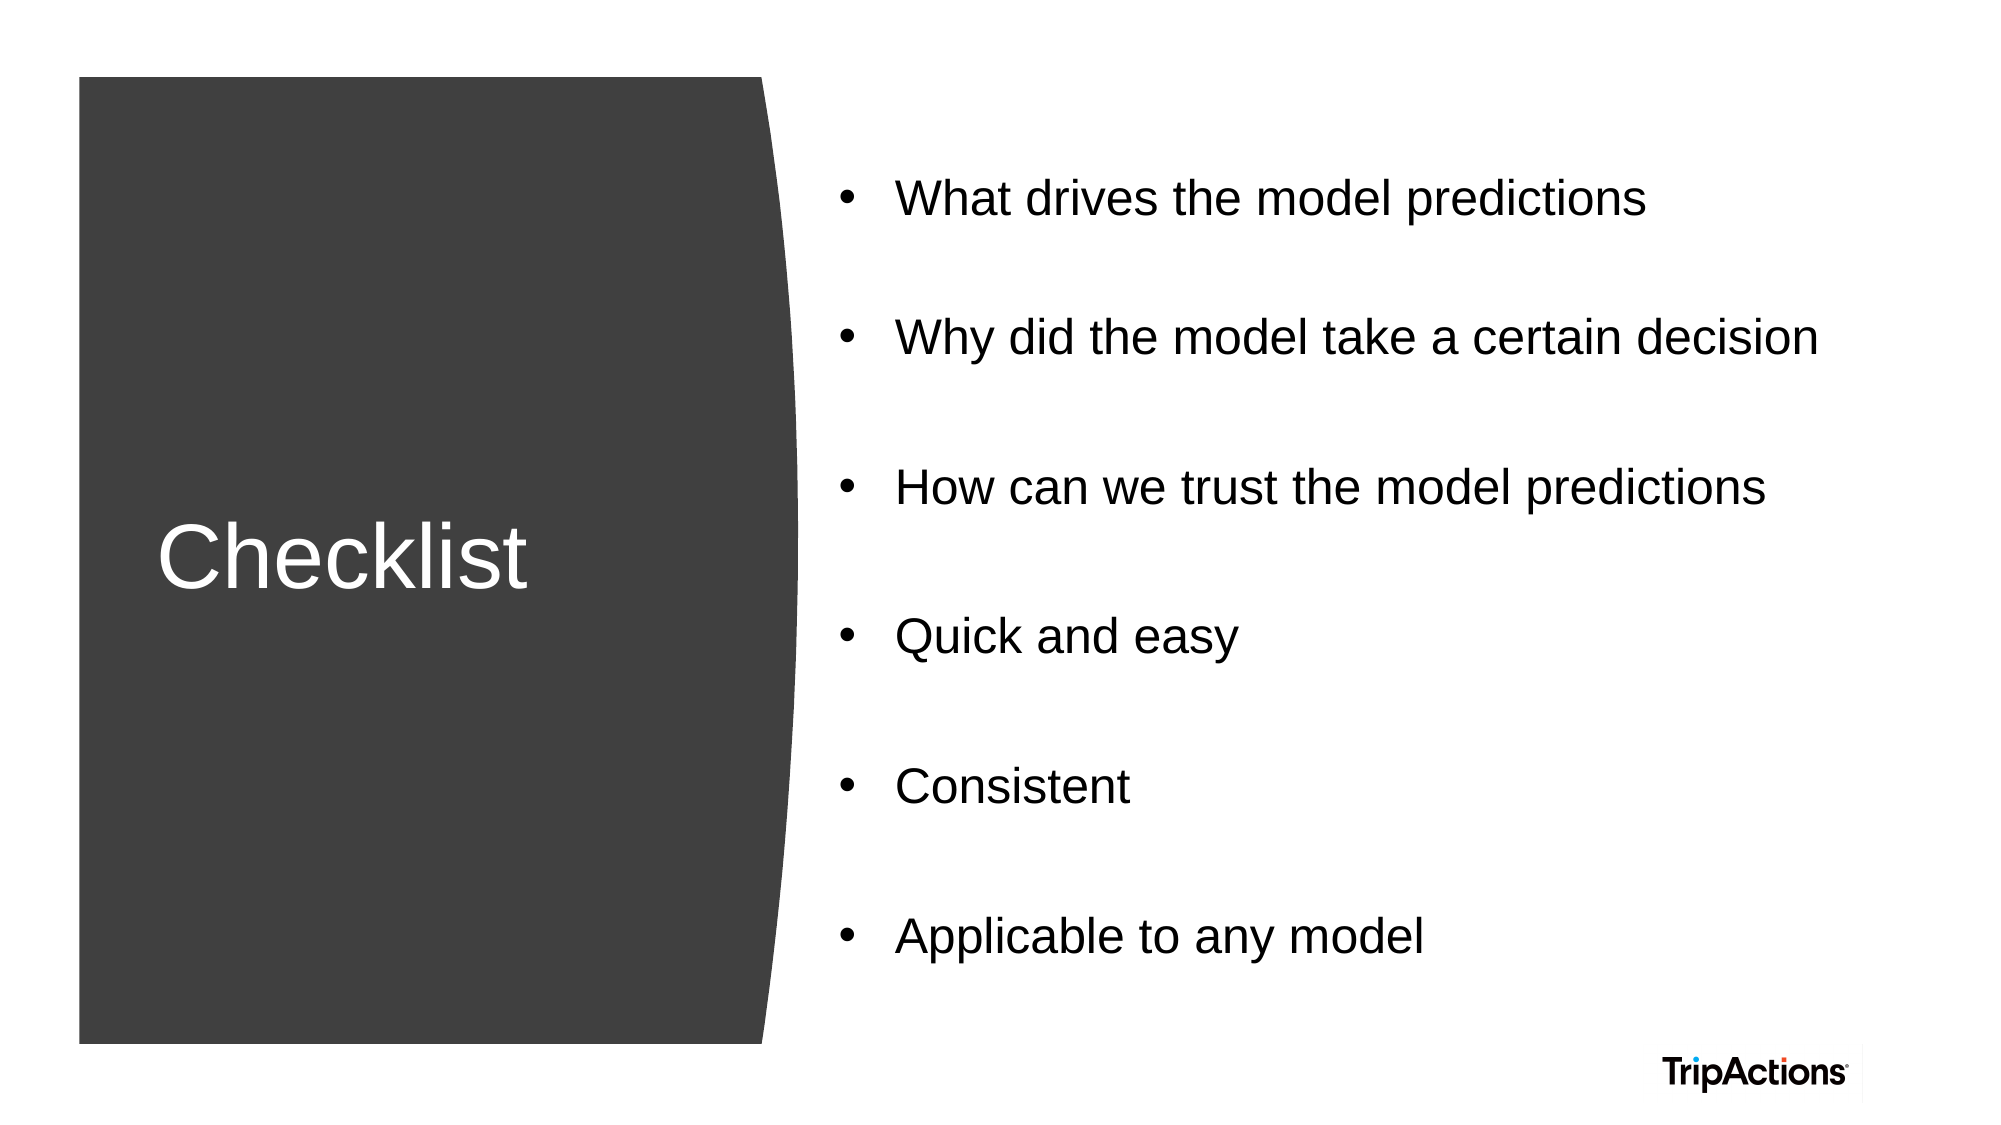

What drives the model predictions

Why did the model take a certain decision

How can we trust the model predictions

Quick and easy

Consistent

Applicable to any model
# Checklist